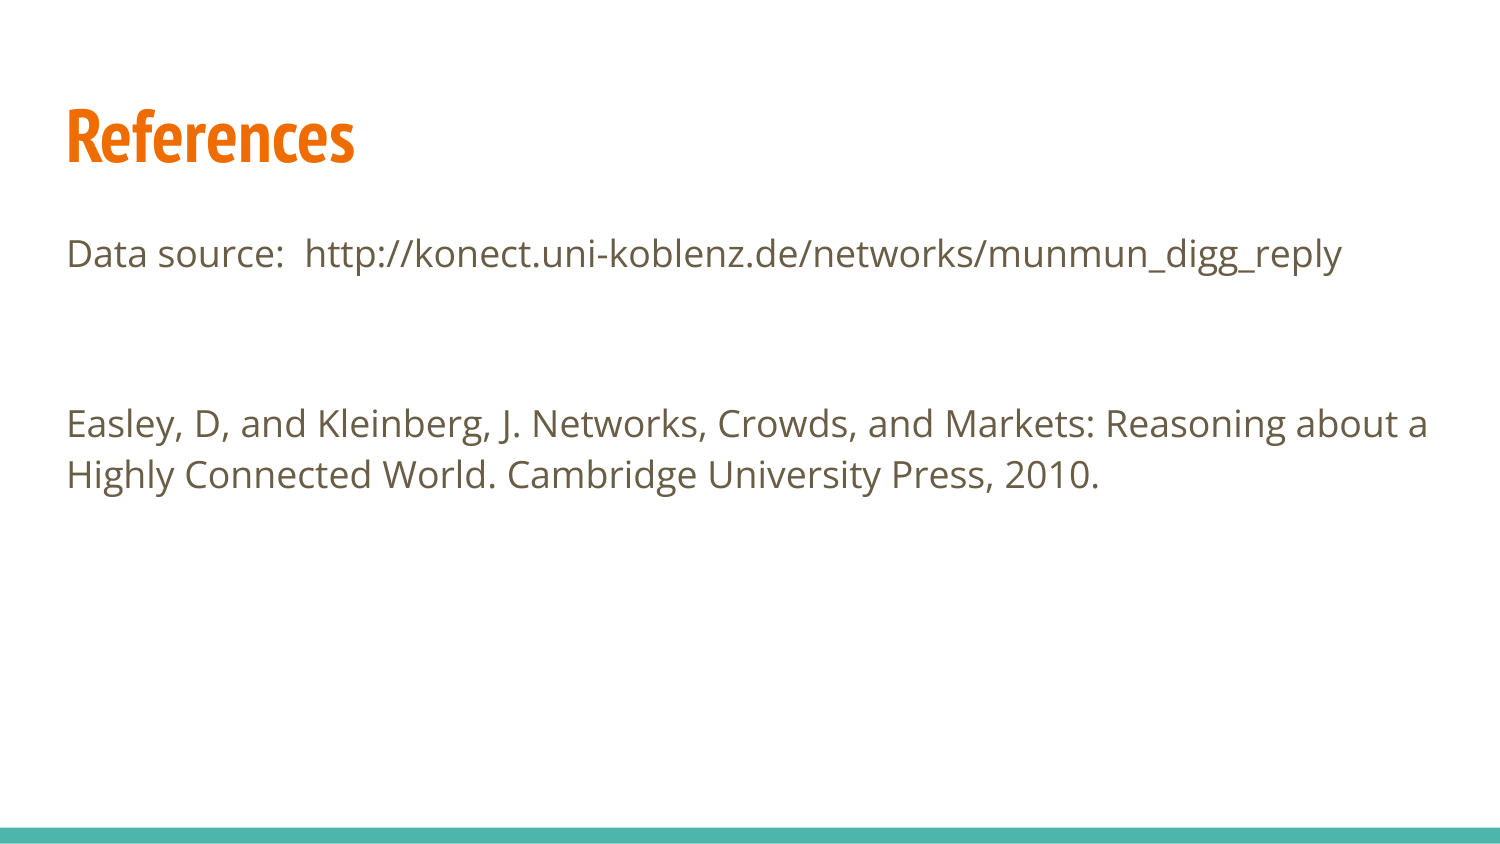

# References
Data source:  http://konect.uni-koblenz.de/networks/munmun_digg_reply

Easley, D, and Kleinberg, J. Networks, Crowds, and Markets: Reasoning about a Highly Connected World. Cambridge University Press, 2010.